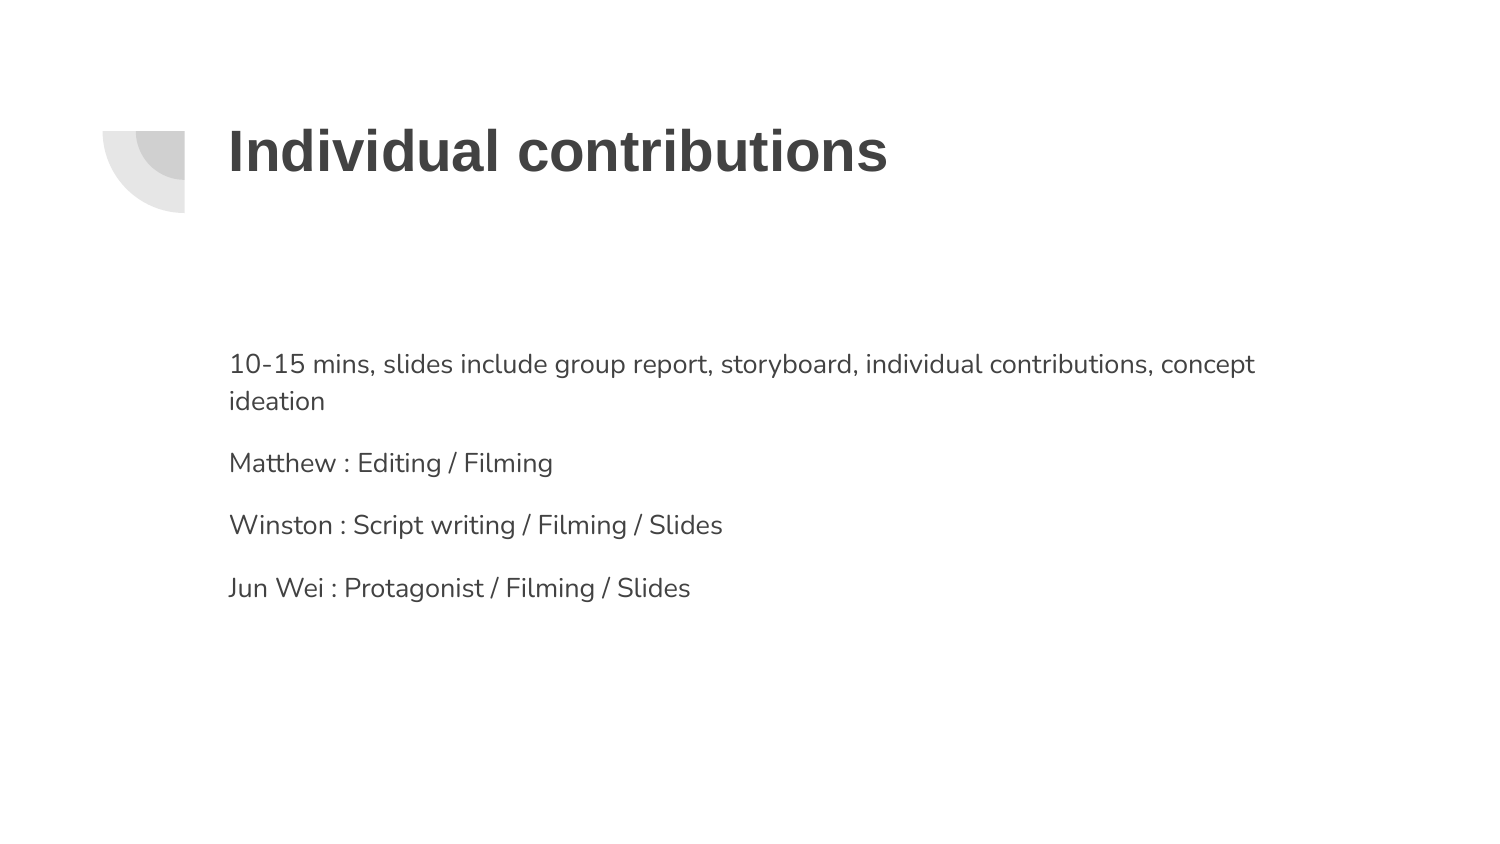

# Individual contributions
10-15 mins, slides include group report, storyboard, individual contributions, concept ideation
Matthew : Editing / Filming
Winston : Script writing / Filming / Slides
Jun Wei : Protagonist / Filming / Slides